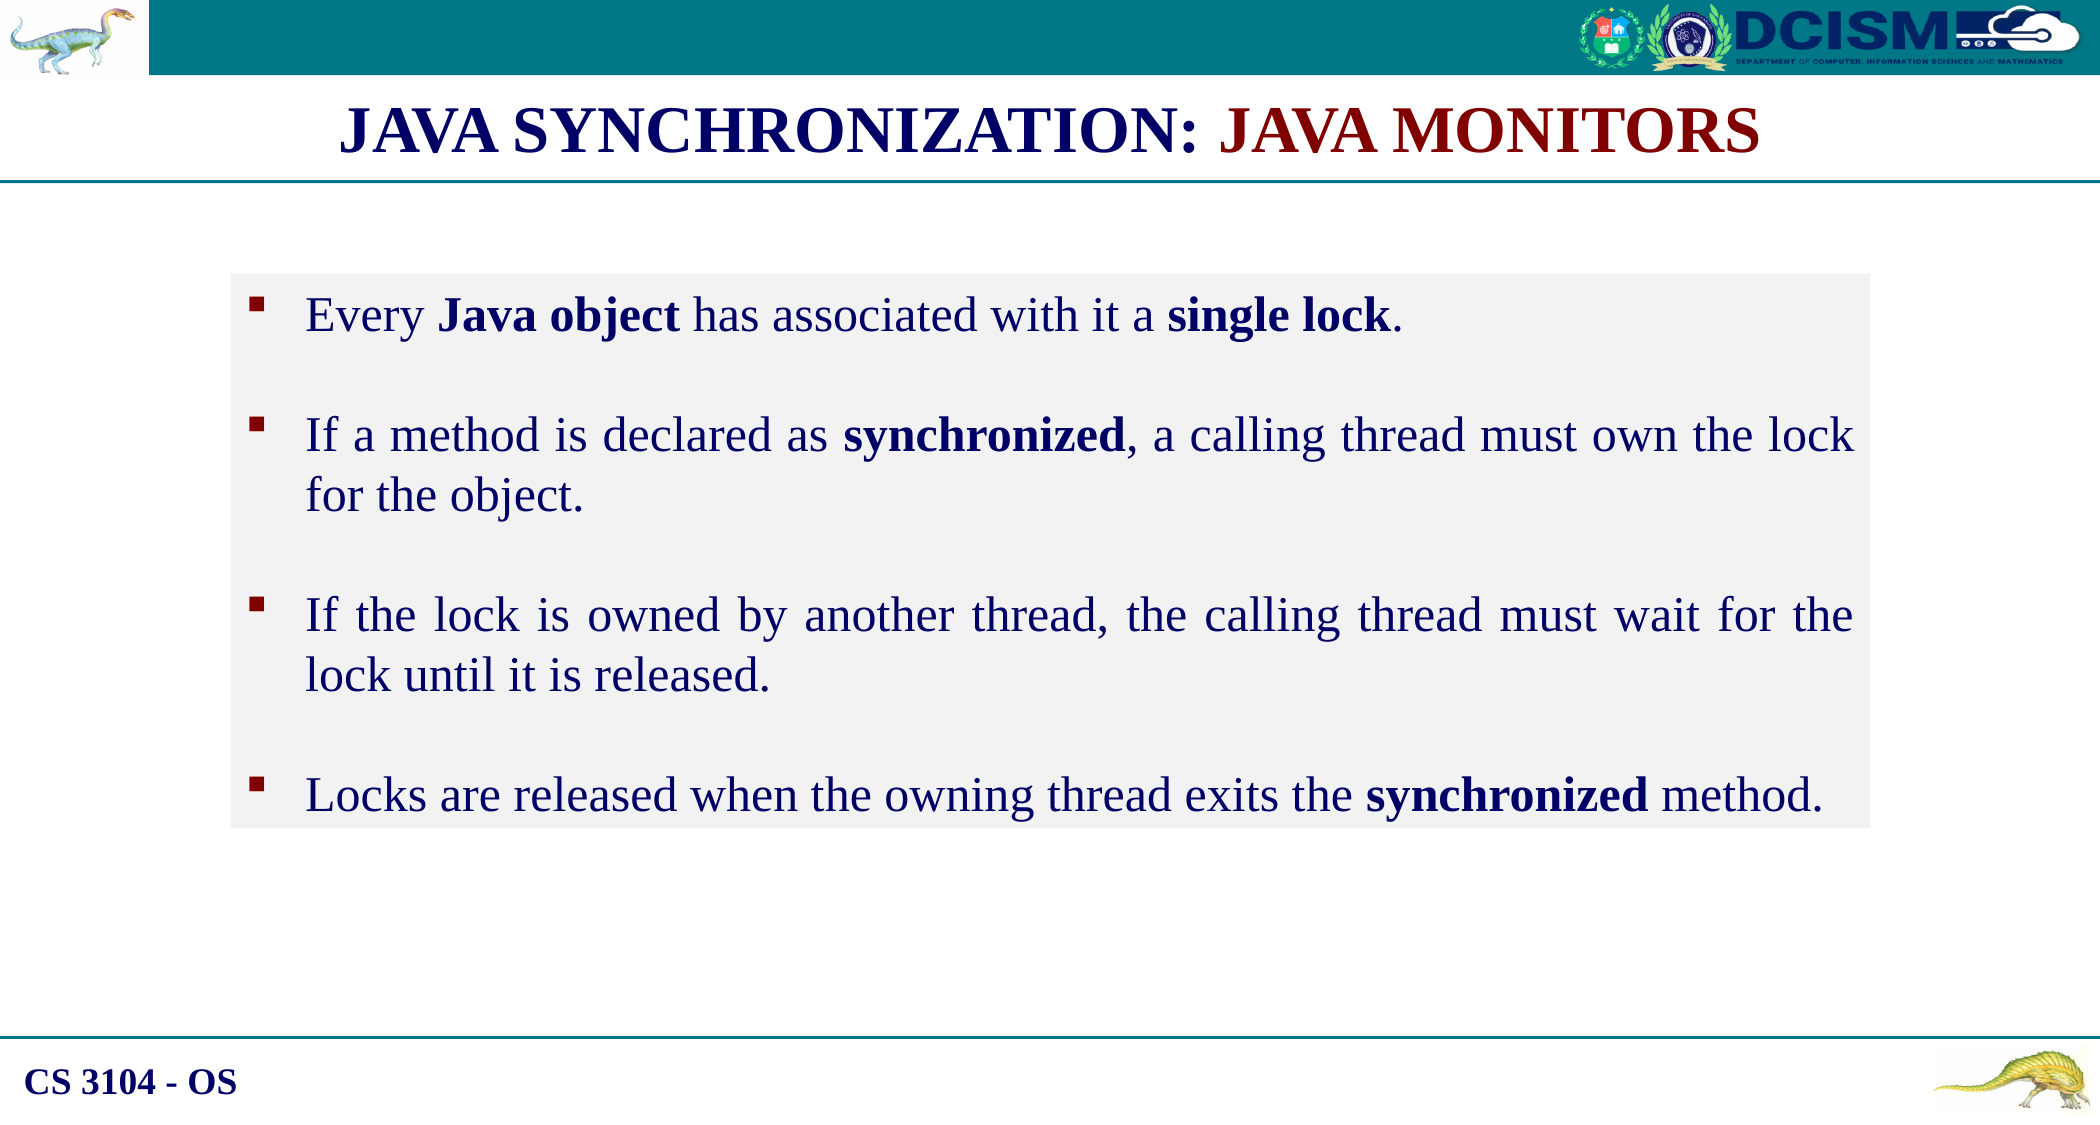

JAVA SYNCHRONIZATION: JAVA MONITORS
Every Java object has associated with it a single lock.

If a method is declared as synchronized, a calling thread must own the lock for the object.

If the lock is owned by another thread, the calling thread must wait for the lock until it is released.

Locks are released when the owning thread exits the synchronized method.